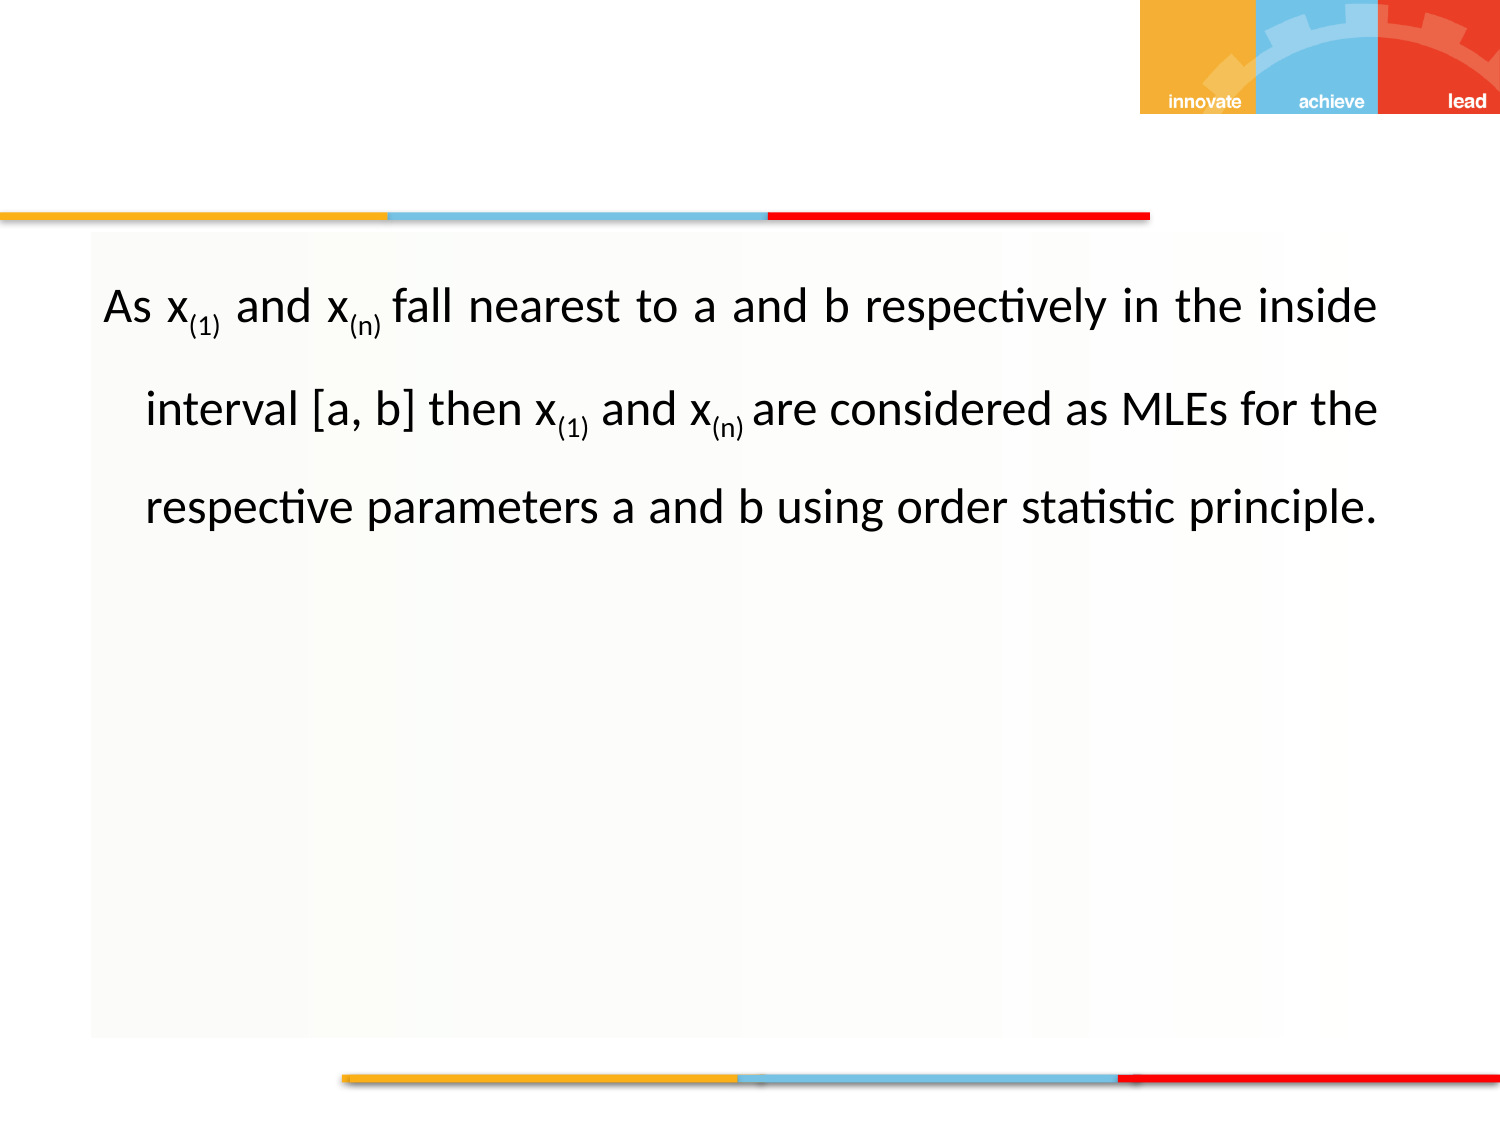

As x(1) and x(n) fall nearest to a and b respectively in the inside interval [a, b] then x(1) and x(n) are considered as MLEs for the respective parameters a and b using order statistic principle.